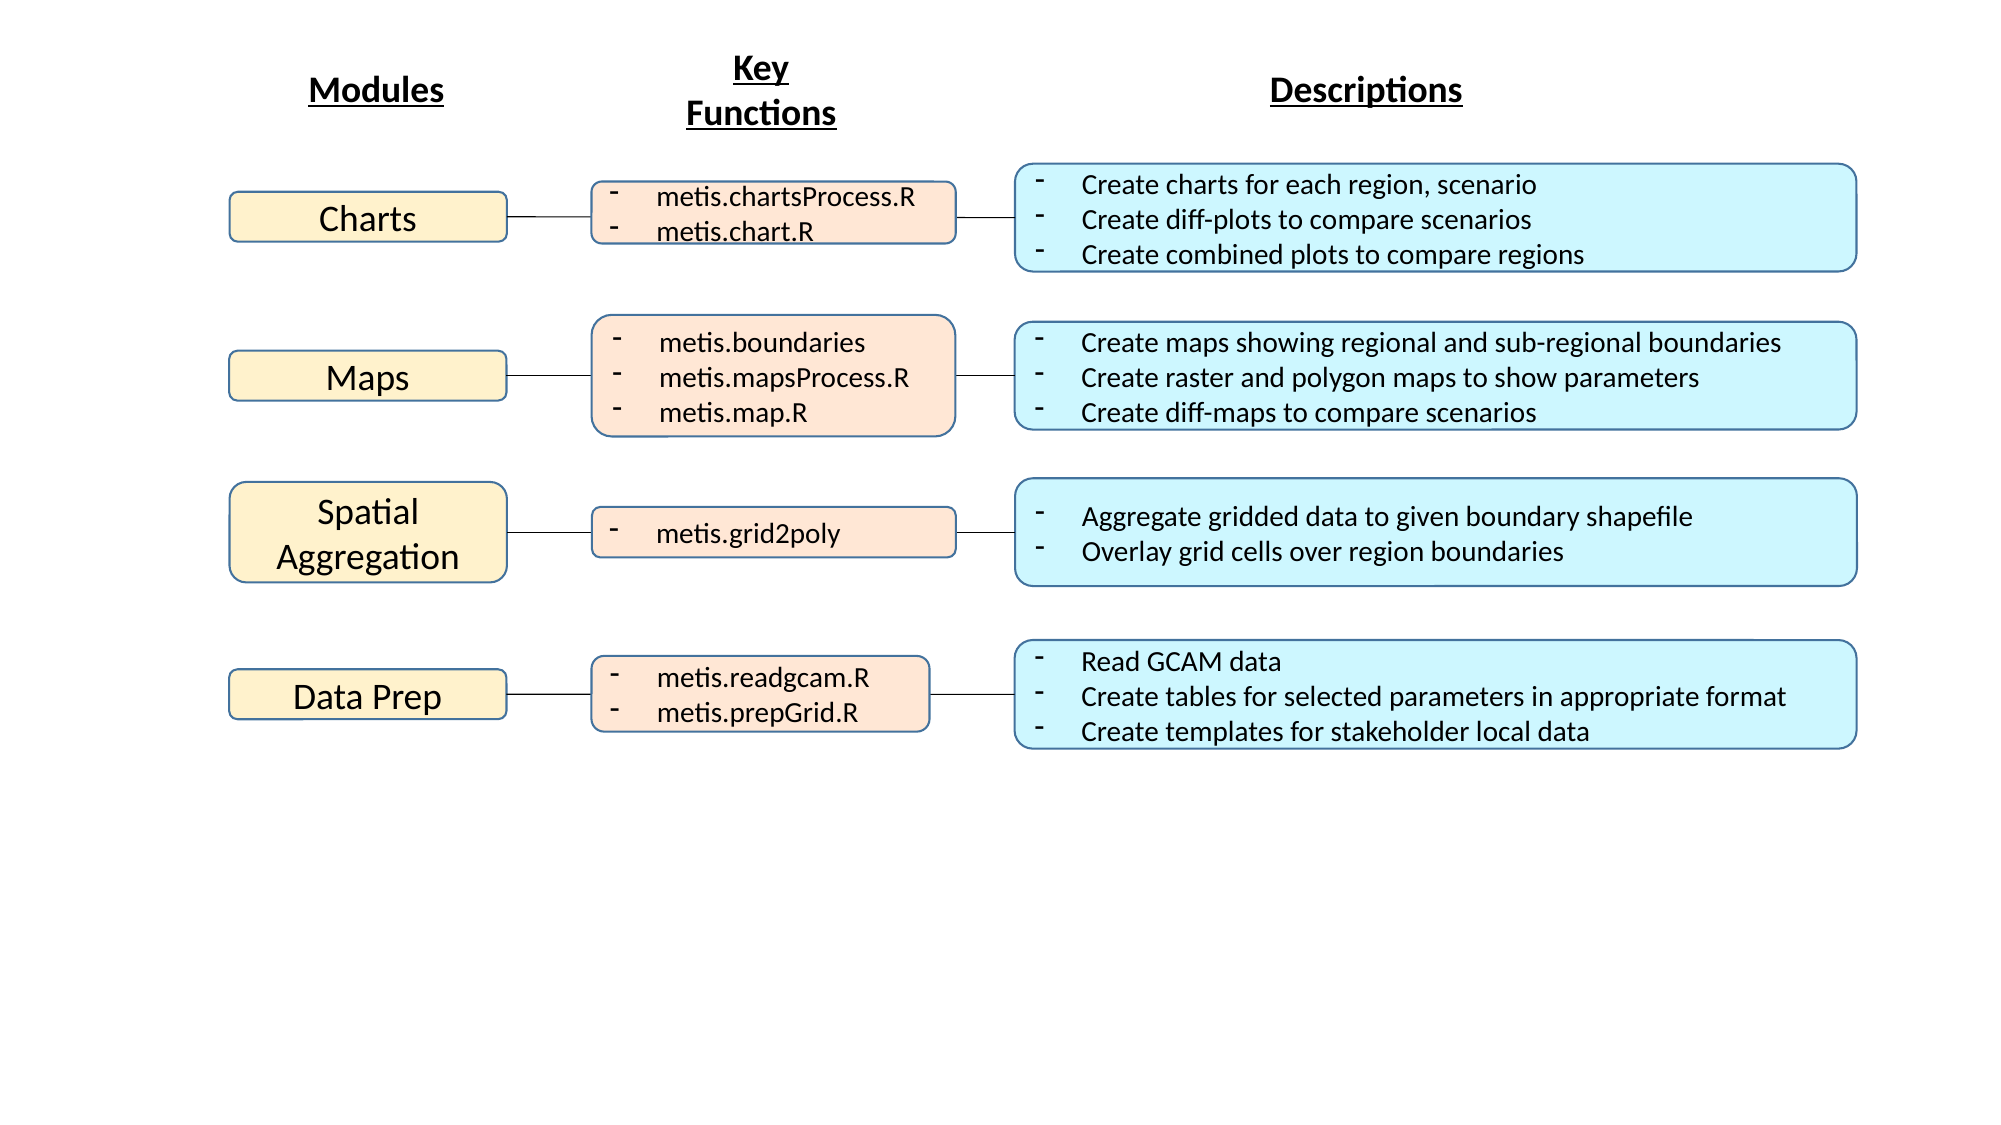

Modules
Key Functions
Descriptions
Create charts for each region, scenario
Create diff-plots to compare scenarios
Create combined plots to compare regions
metis.chartsProcess.R
metis.chart.R
Charts
metis.boundaries
metis.mapsProcess.R
metis.map.R
Create maps showing regional and sub-regional boundaries
Create raster and polygon maps to show parameters
Create diff-maps to compare scenarios
Maps
Aggregate gridded data to given boundary shapefile
Overlay grid cells over region boundaries
Spatial Aggregation
metis.grid2poly
Read GCAM data
Create tables for selected parameters in appropriate format
Create templates for stakeholder local data
metis.readgcam.R
metis.prepGrid.R
Data Prep